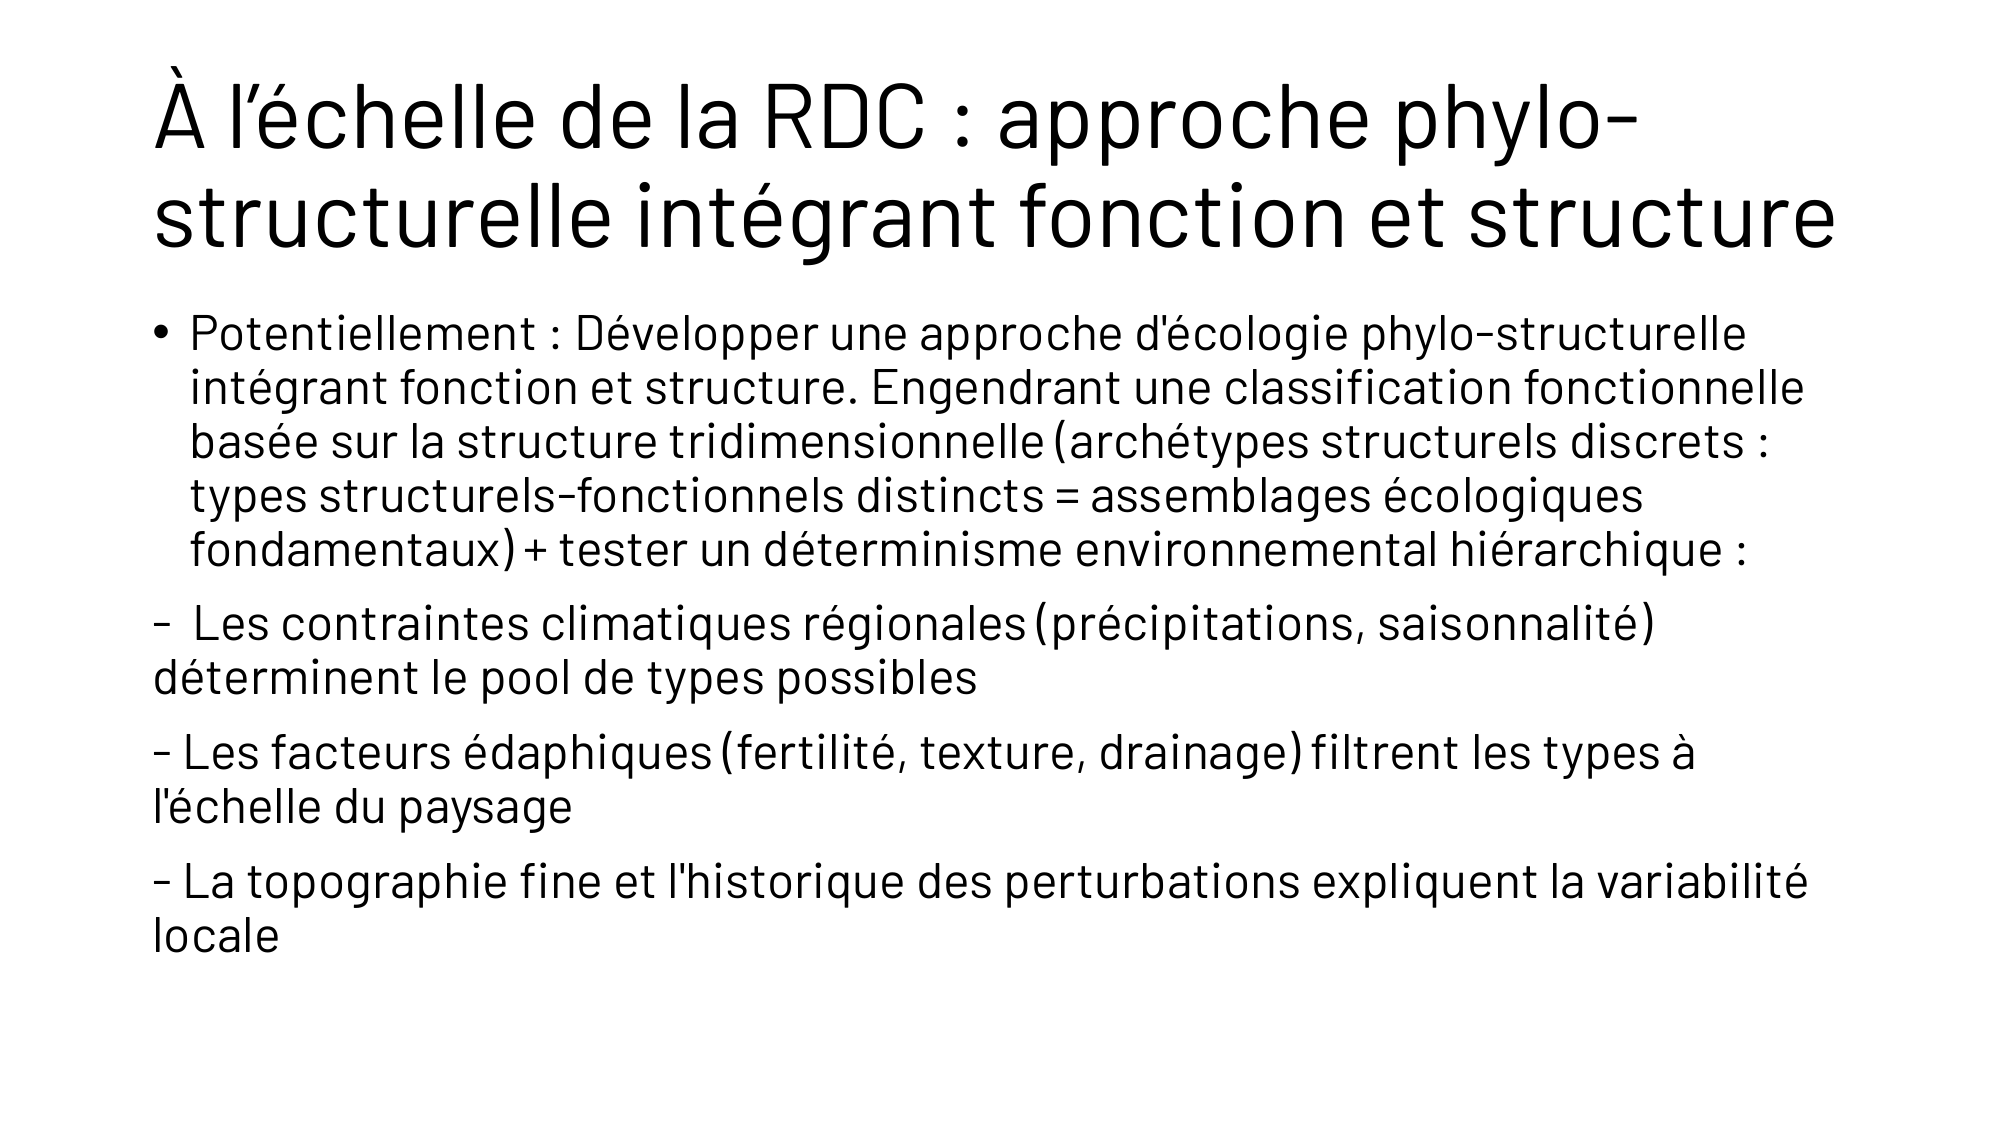

# À l’échelle de la RDC : approche phylo-structurelle intégrant fonction et structure
Potentiellement : Développer une approche d'écologie phylo-structurelle  intégrant fonction et structure. Engendrant une classification fonctionnelle basée sur la structure tridimensionnelle (archétypes structurels discrets : types structurels-fonctionnels distincts = assemblages écologiques fondamentaux) + tester un déterminisme environnemental hiérarchique :
-  Les contraintes climatiques régionales (précipitations, saisonnalité) déterminent le pool de types possibles
- Les facteurs édaphiques (fertilité, texture, drainage) filtrent les types à l'échelle du paysage
- La topographie fine et l'historique des perturbations expliquent la variabilité locale